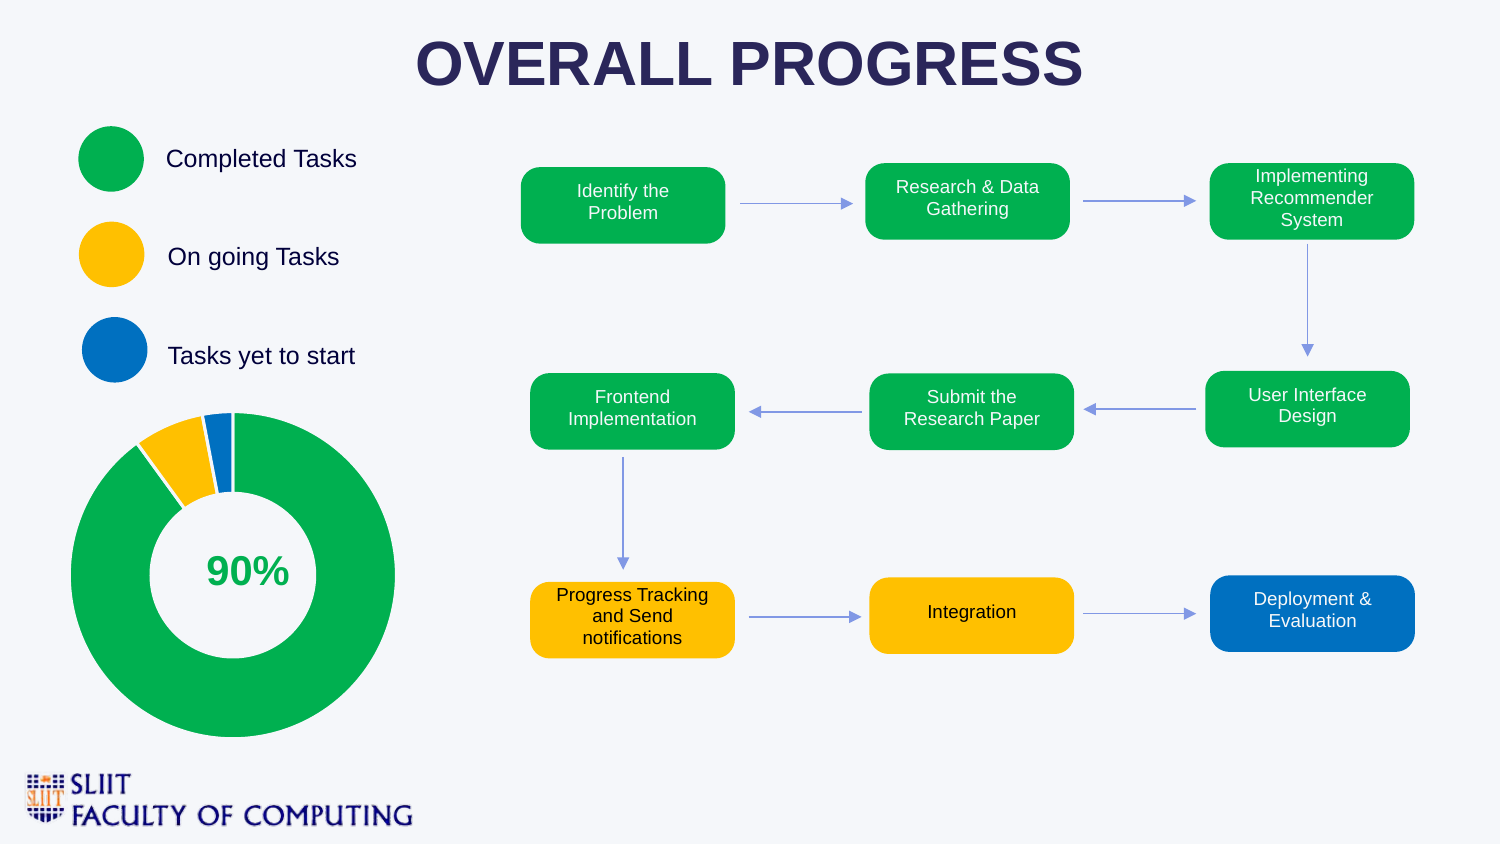

OVERALL PROGRESS

Completed Tasks

Research & Data Gathering

Implementing Recommender System

Identify the Problem

On going Tasks

Tasks yet to start

User Interface Design

Submit the Research Paper

Frontend Implementation

### Chart

| Category | Sales |
|---|---|
| 1st Qtr | 9.0 |
| 2nd Qtr | 0.7 |
| 3rd Qtr | 0.3 |
90%

Deployment & Evaluation

Integration

Progress Tracking and Send notifications